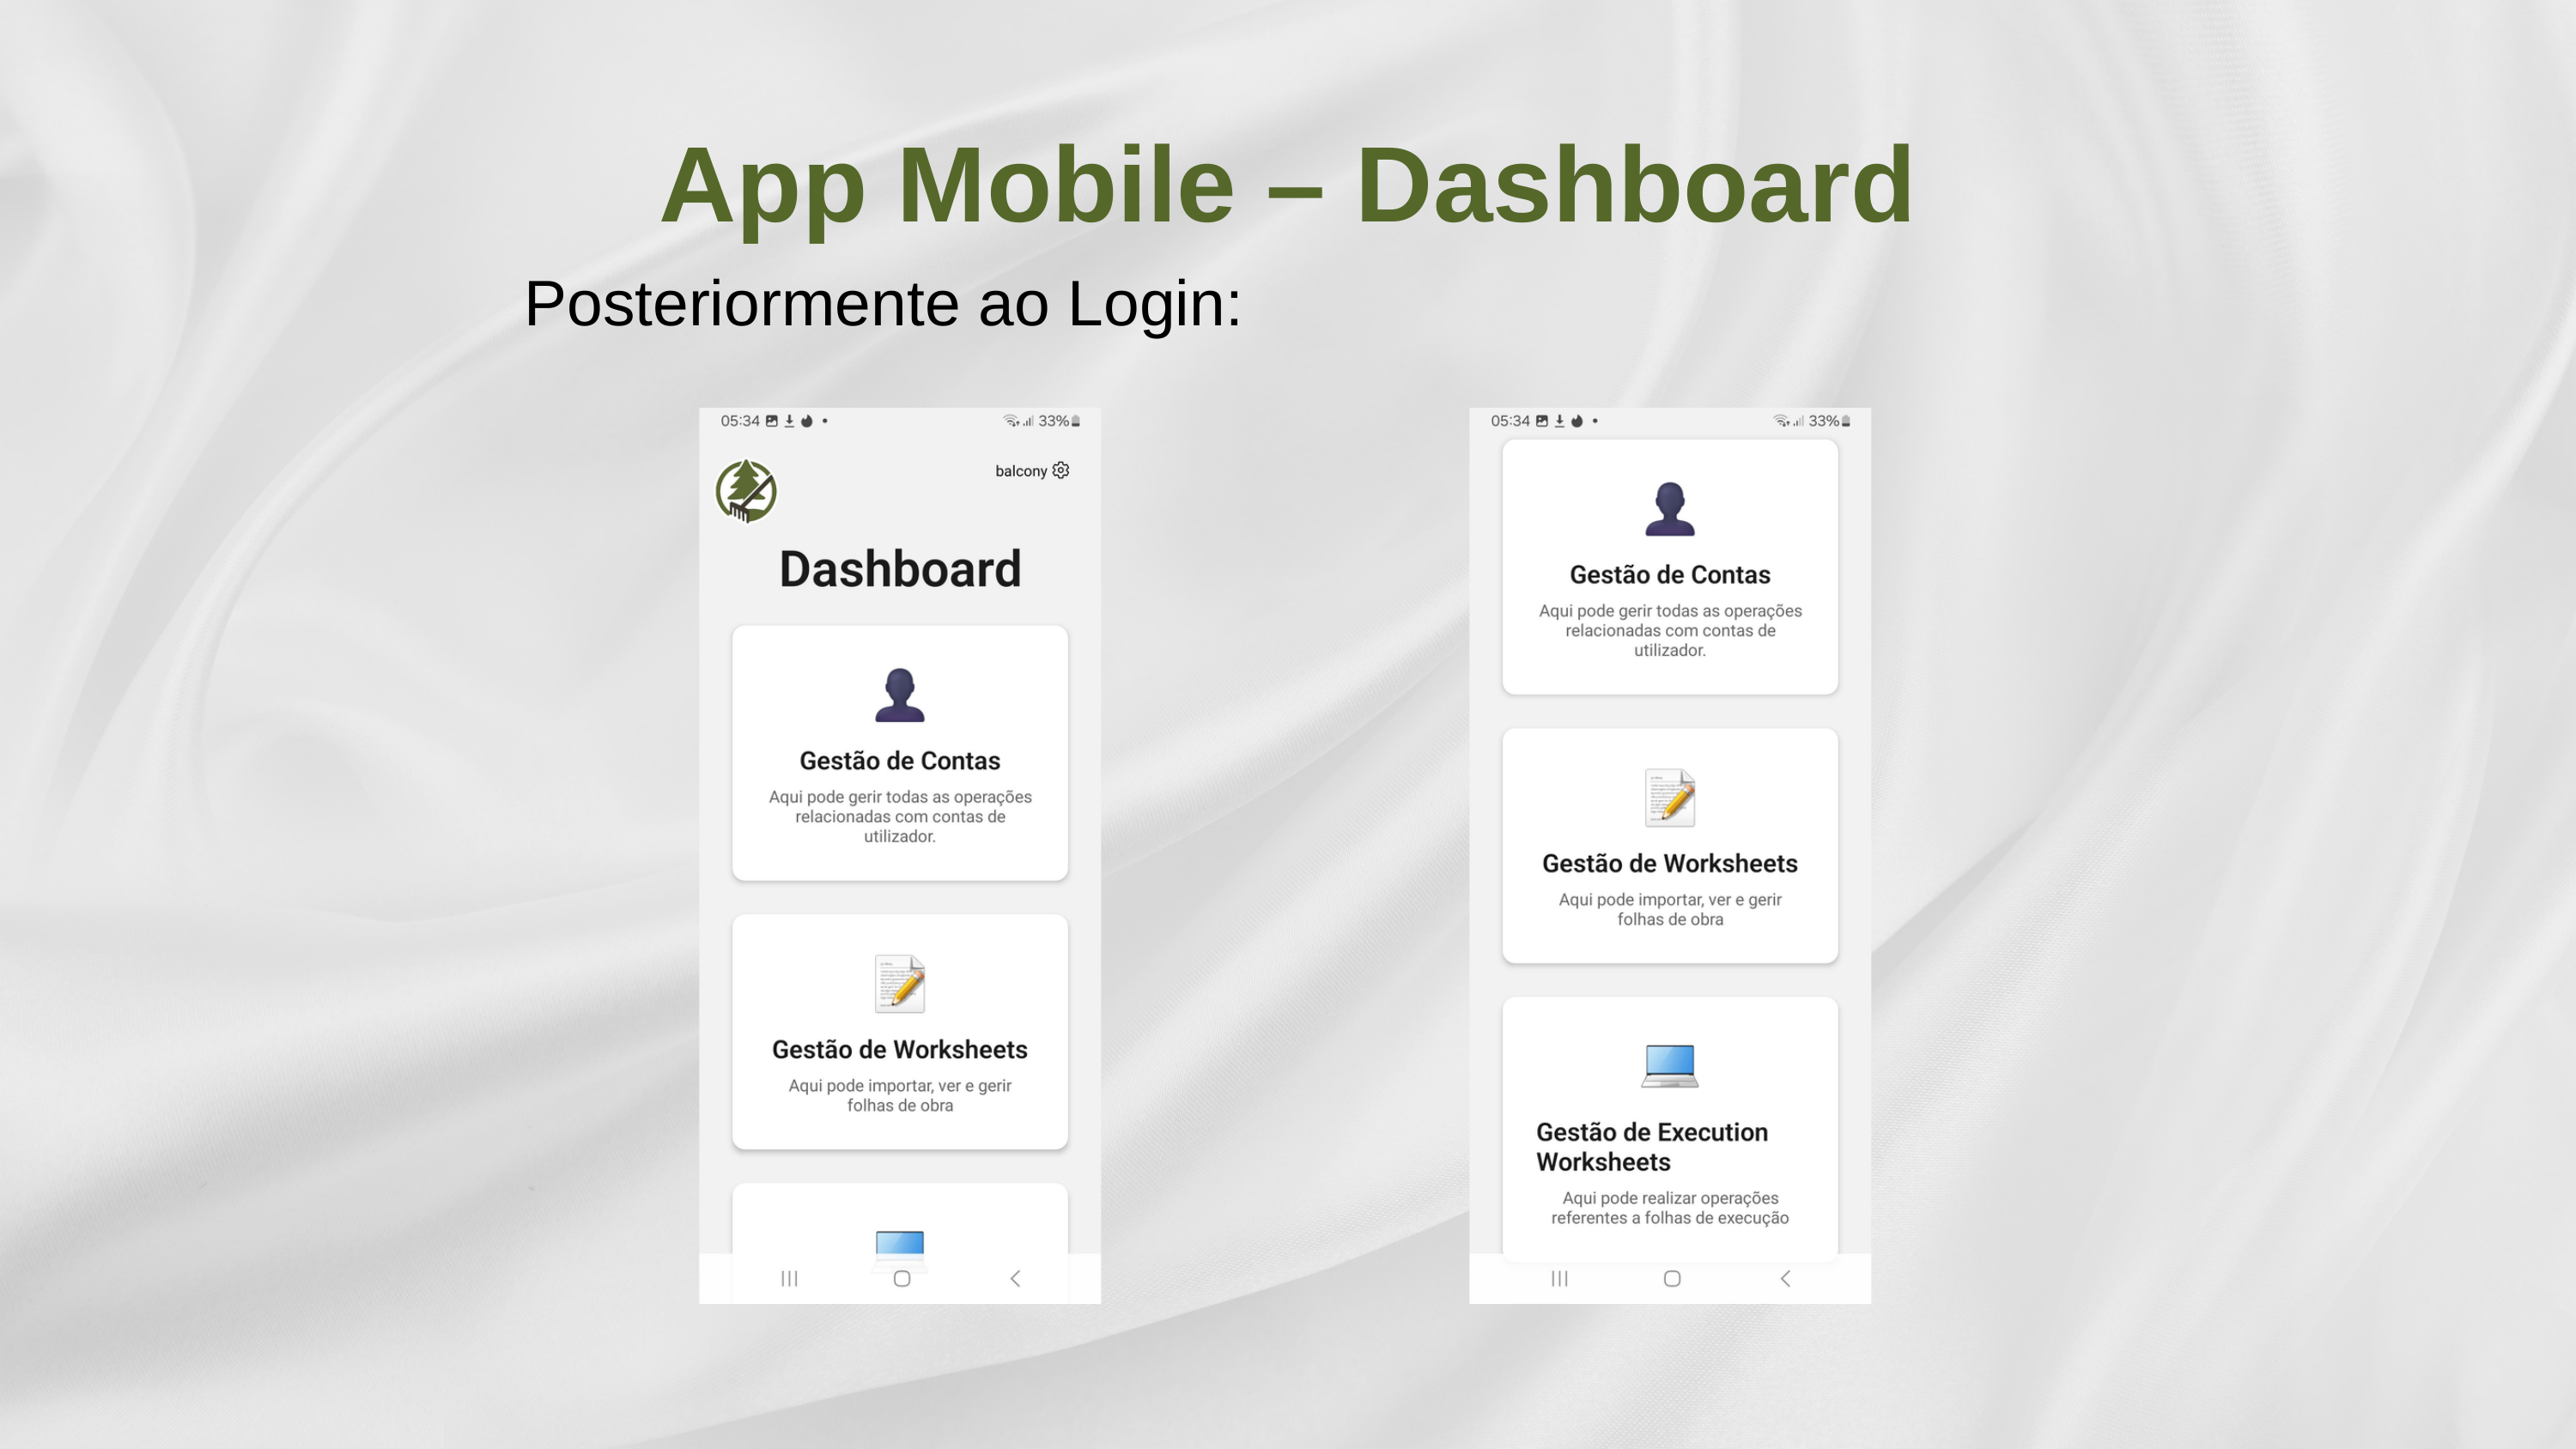

App Mobile – Dashboard
Posteriormente ao Login: